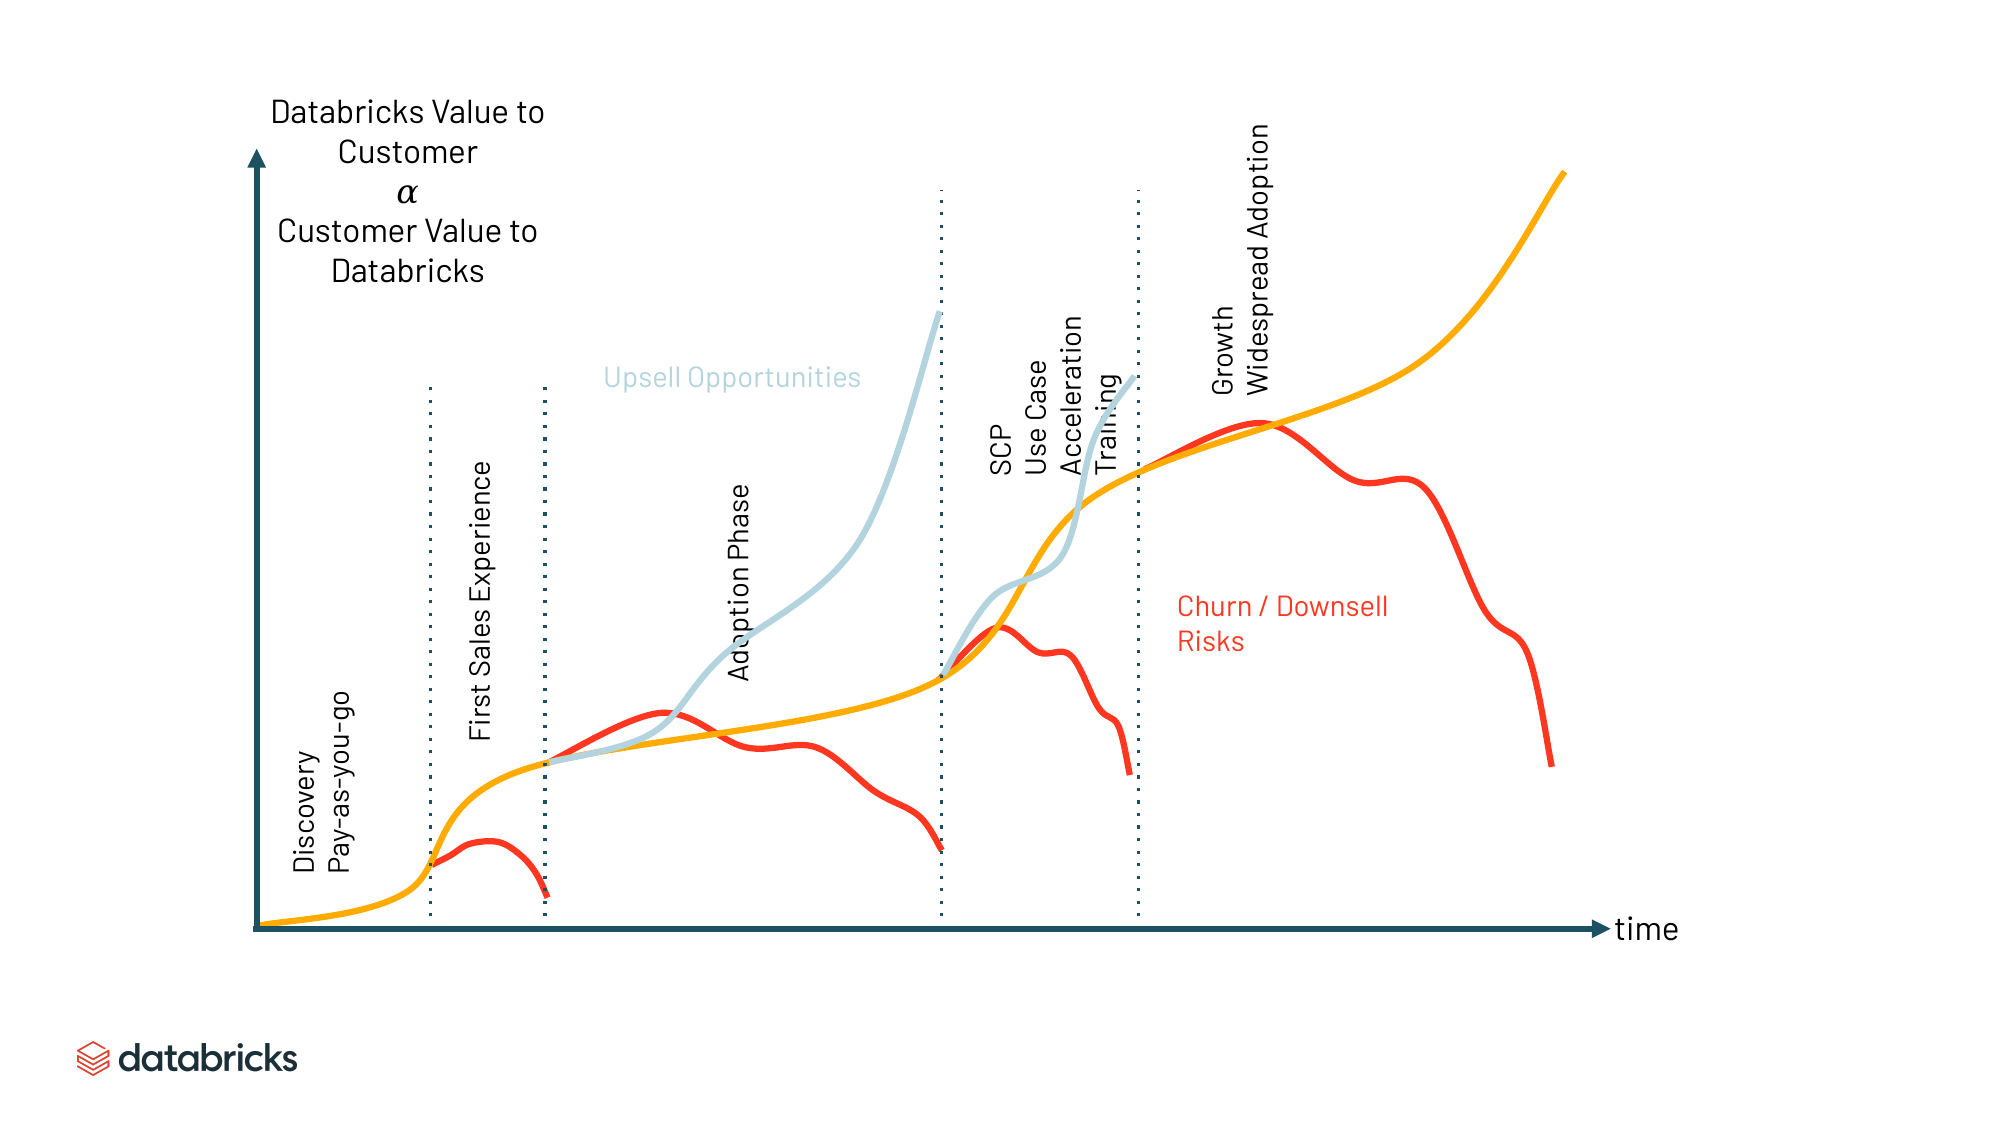

Databricks Value to Customer
𝛼
Customer Value to Databricks

Growth
Widespread Adoption
SCP
Use Case Acceleration
Training

Upsell Opportunities

Adoption Phase
First Sales Experience
Churn / Downsell Risks
Discovery
Pay-as-you-go

time